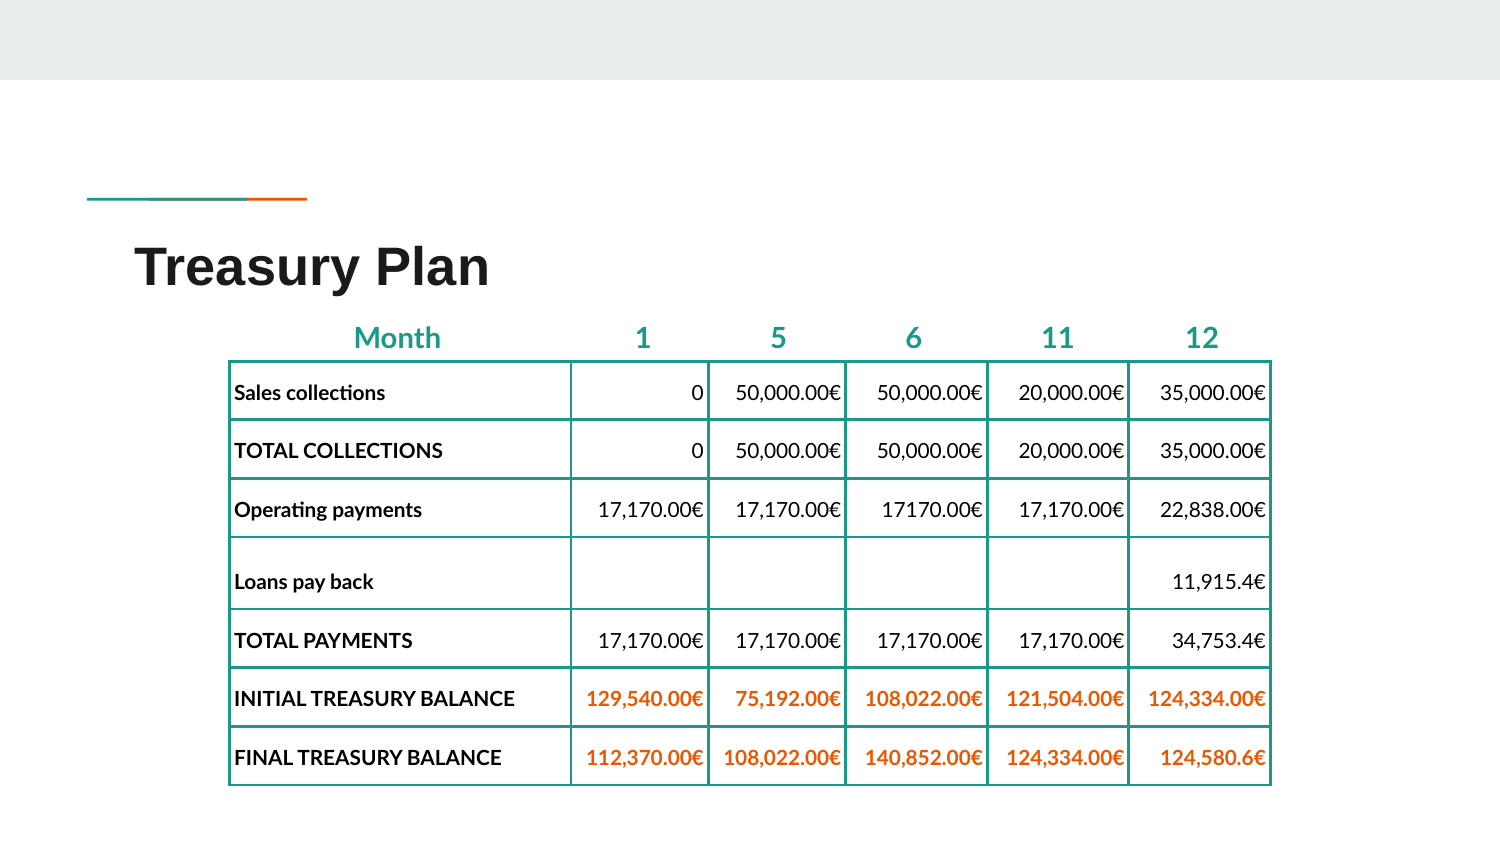

# Treasury Plan
Month
1
5
6
11
12
| Sales collections | 0 | 50,000.00€ | 50,000.00€ | 20,000.00€ | 35,000.00€ |
| --- | --- | --- | --- | --- | --- |
| TOTAL COLLECTIONS | 0 | 50,000.00€ | 50,000.00€ | 20,000.00€ | 35,000.00€ |
| Operating payments | 17,170.00€ | 17,170.00€ | 17170.00€ | 17,170.00€ | 22,838.00€ |
| Loans pay back |  |  |  |  | 11,915.4€ |
| TOTAL PAYMENTS | 17,170.00€ | 17,170.00€ | 17,170.00€ | 17,170.00€ | 34,753.4€ |
| INITIAL TREASURY BALANCE | 129,540.00€ | 75,192.00€ | 108,022.00€ | 121,504.00€ | 124,334.00€ |
| FINAL TREASURY BALANCE | 112,370.00€ | 108,022.00€ | 140,852.00€ | 124,334.00€ | 124,580.6€ |